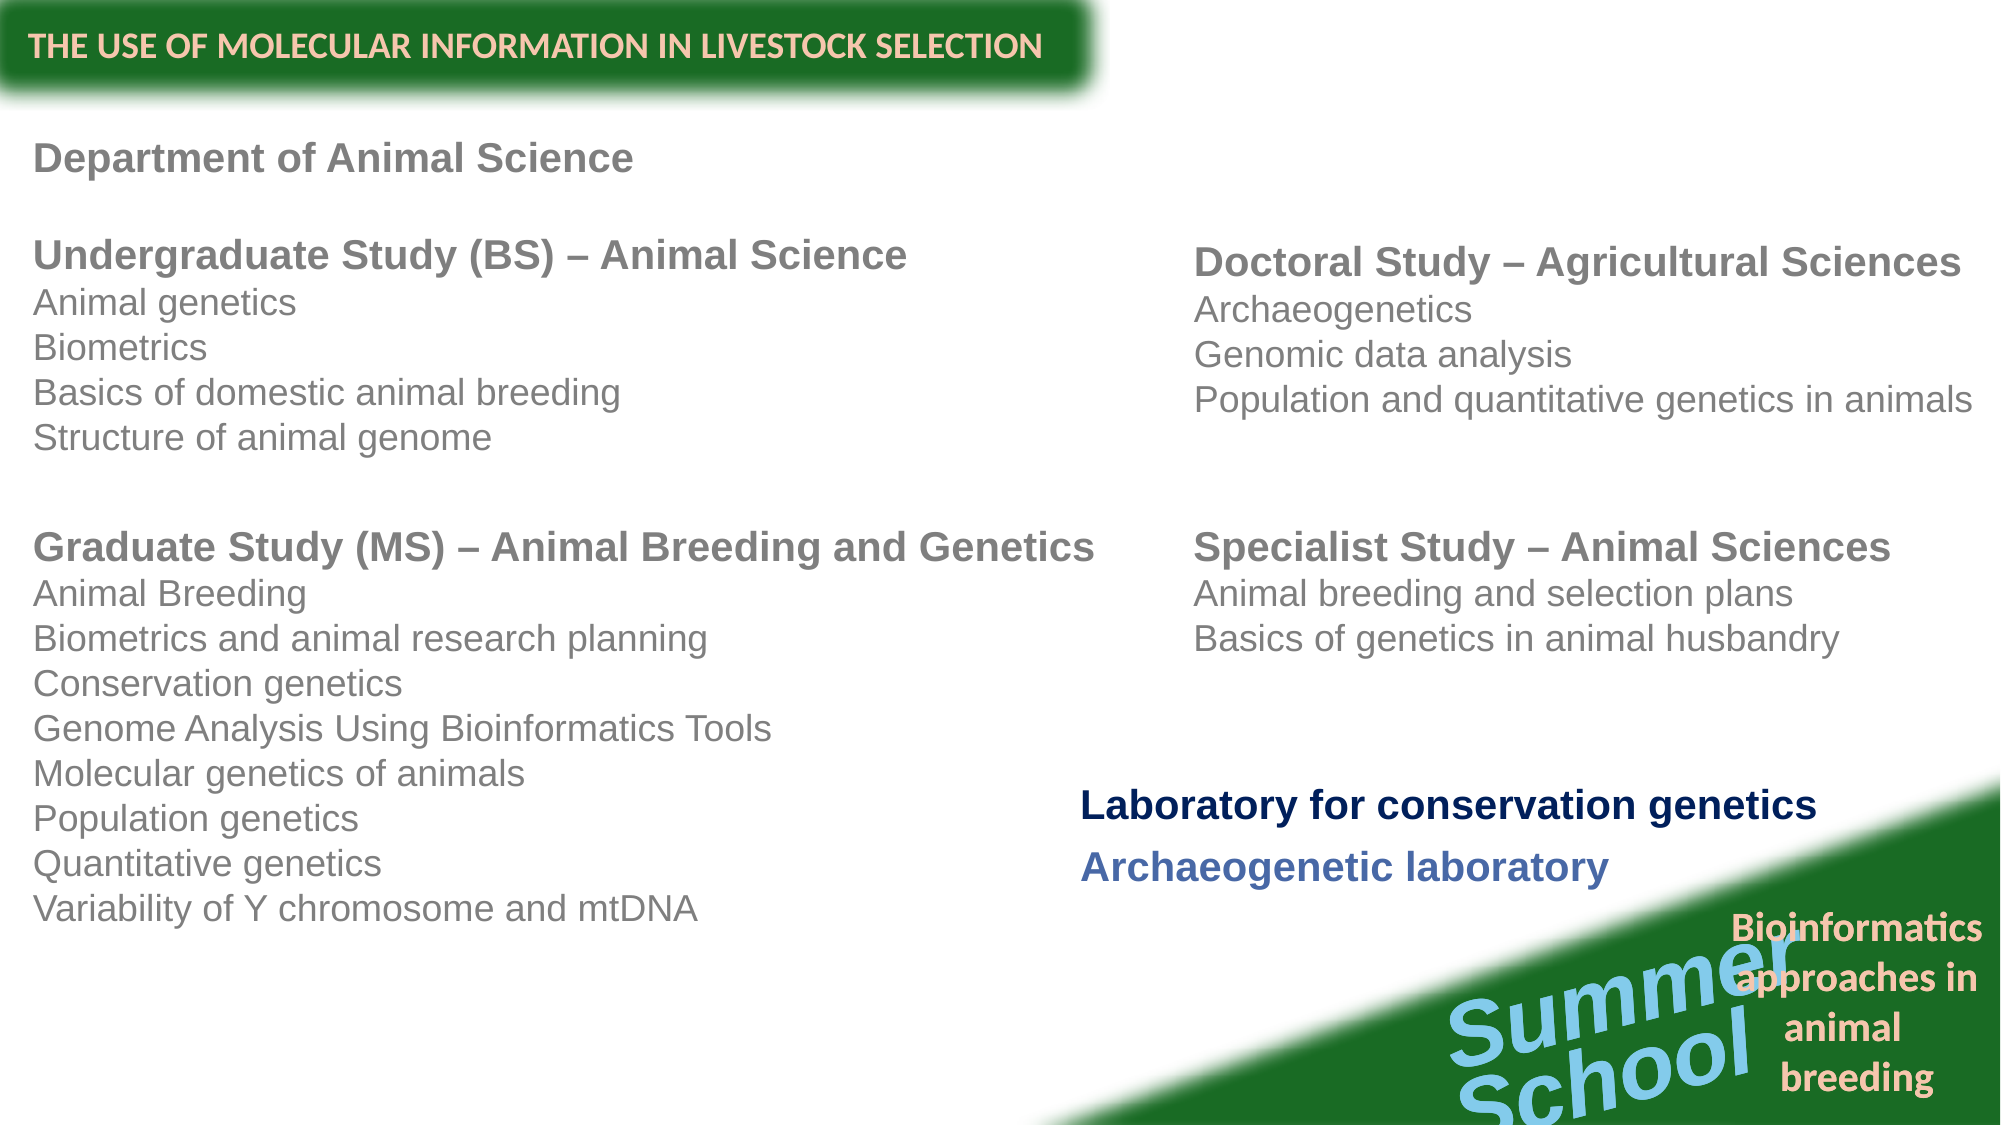

Department of Animal Science
Undergraduate Study (BS) – Animal Science
Animal genetics
Biometrics
Basics of domestic animal breeding
Structure of animal genome
Doctoral Study – Agricultural Sciences
Archaeogenetics
Genomic data analysis
Population and quantitative genetics in animals
Graduate Study (MS) – Animal Breeding and Genetics
Animal Breeding
Biometrics and animal research planning
Conservation genetics
Genome Analysis Using Bioinformatics Tools
Molecular genetics of animals
Population genetics
Quantitative genetics
Variability of Y chromosome and mtDNA
Specialist Study – Animal Sciences
Animal breeding and selection plans
Basics of genetics in animal husbandry
Laboratory for conservation genetics
Archaeogenetic laboratory
Bioinformatics approaches in animal    breeding
Summer
School